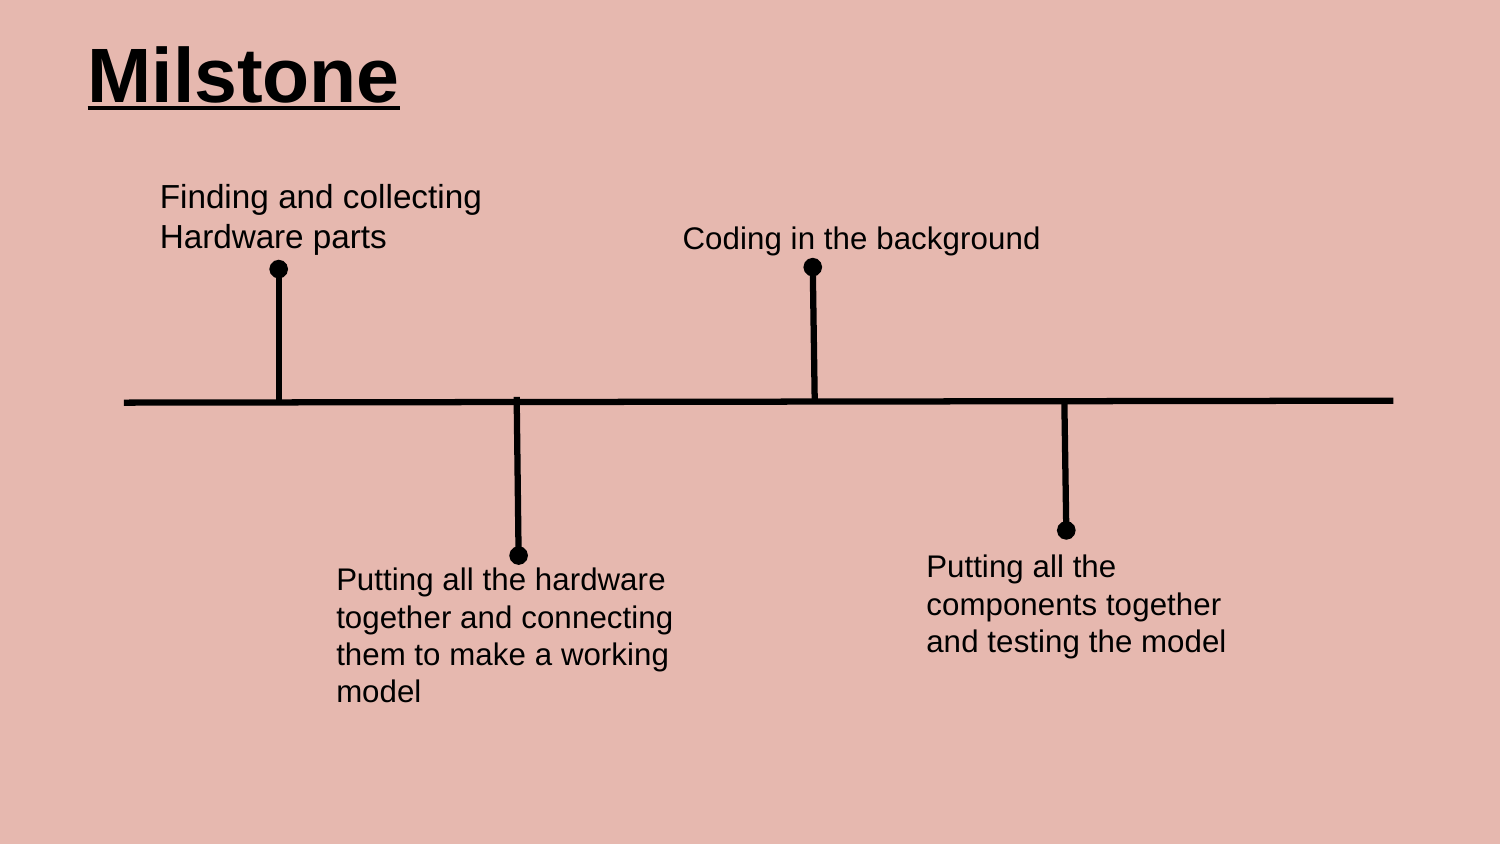

# Milstone

Finding and collecting Hardware parts

Coding in the background
Putting all the components together and testing the model
Putting all the hardware together and connecting them to make a working model